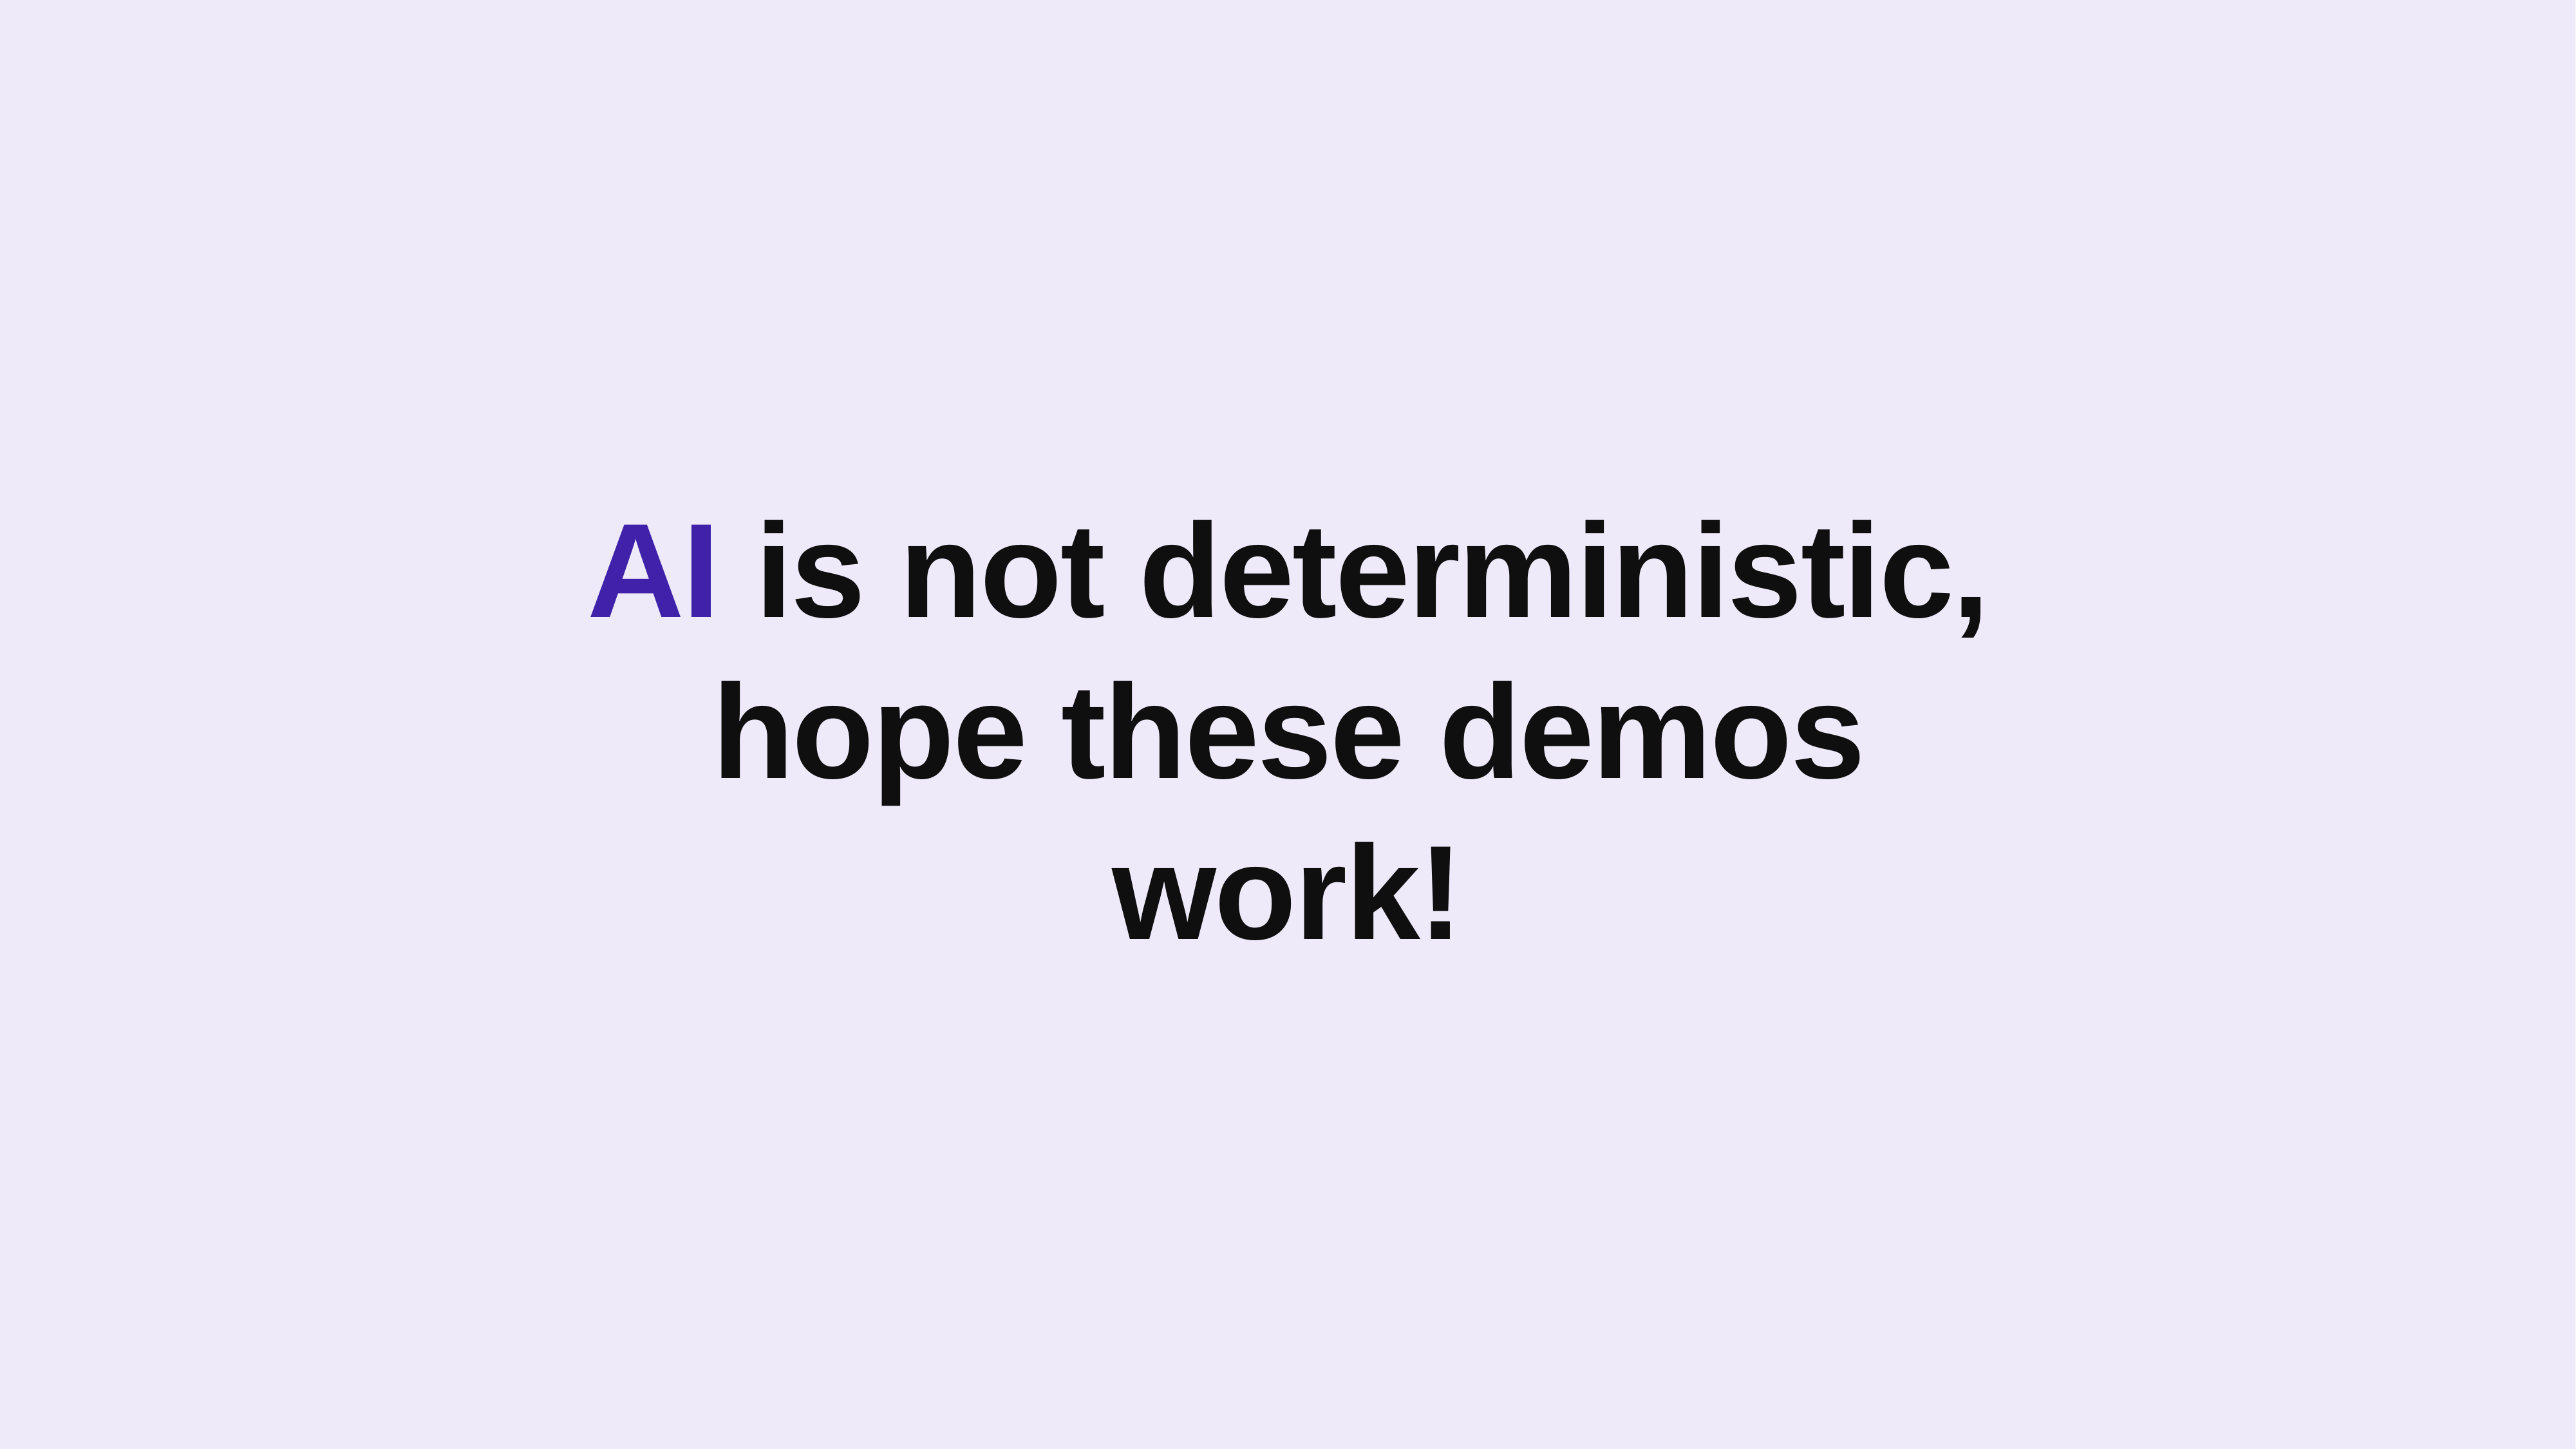

AI is not deterministic, hope these demos work!